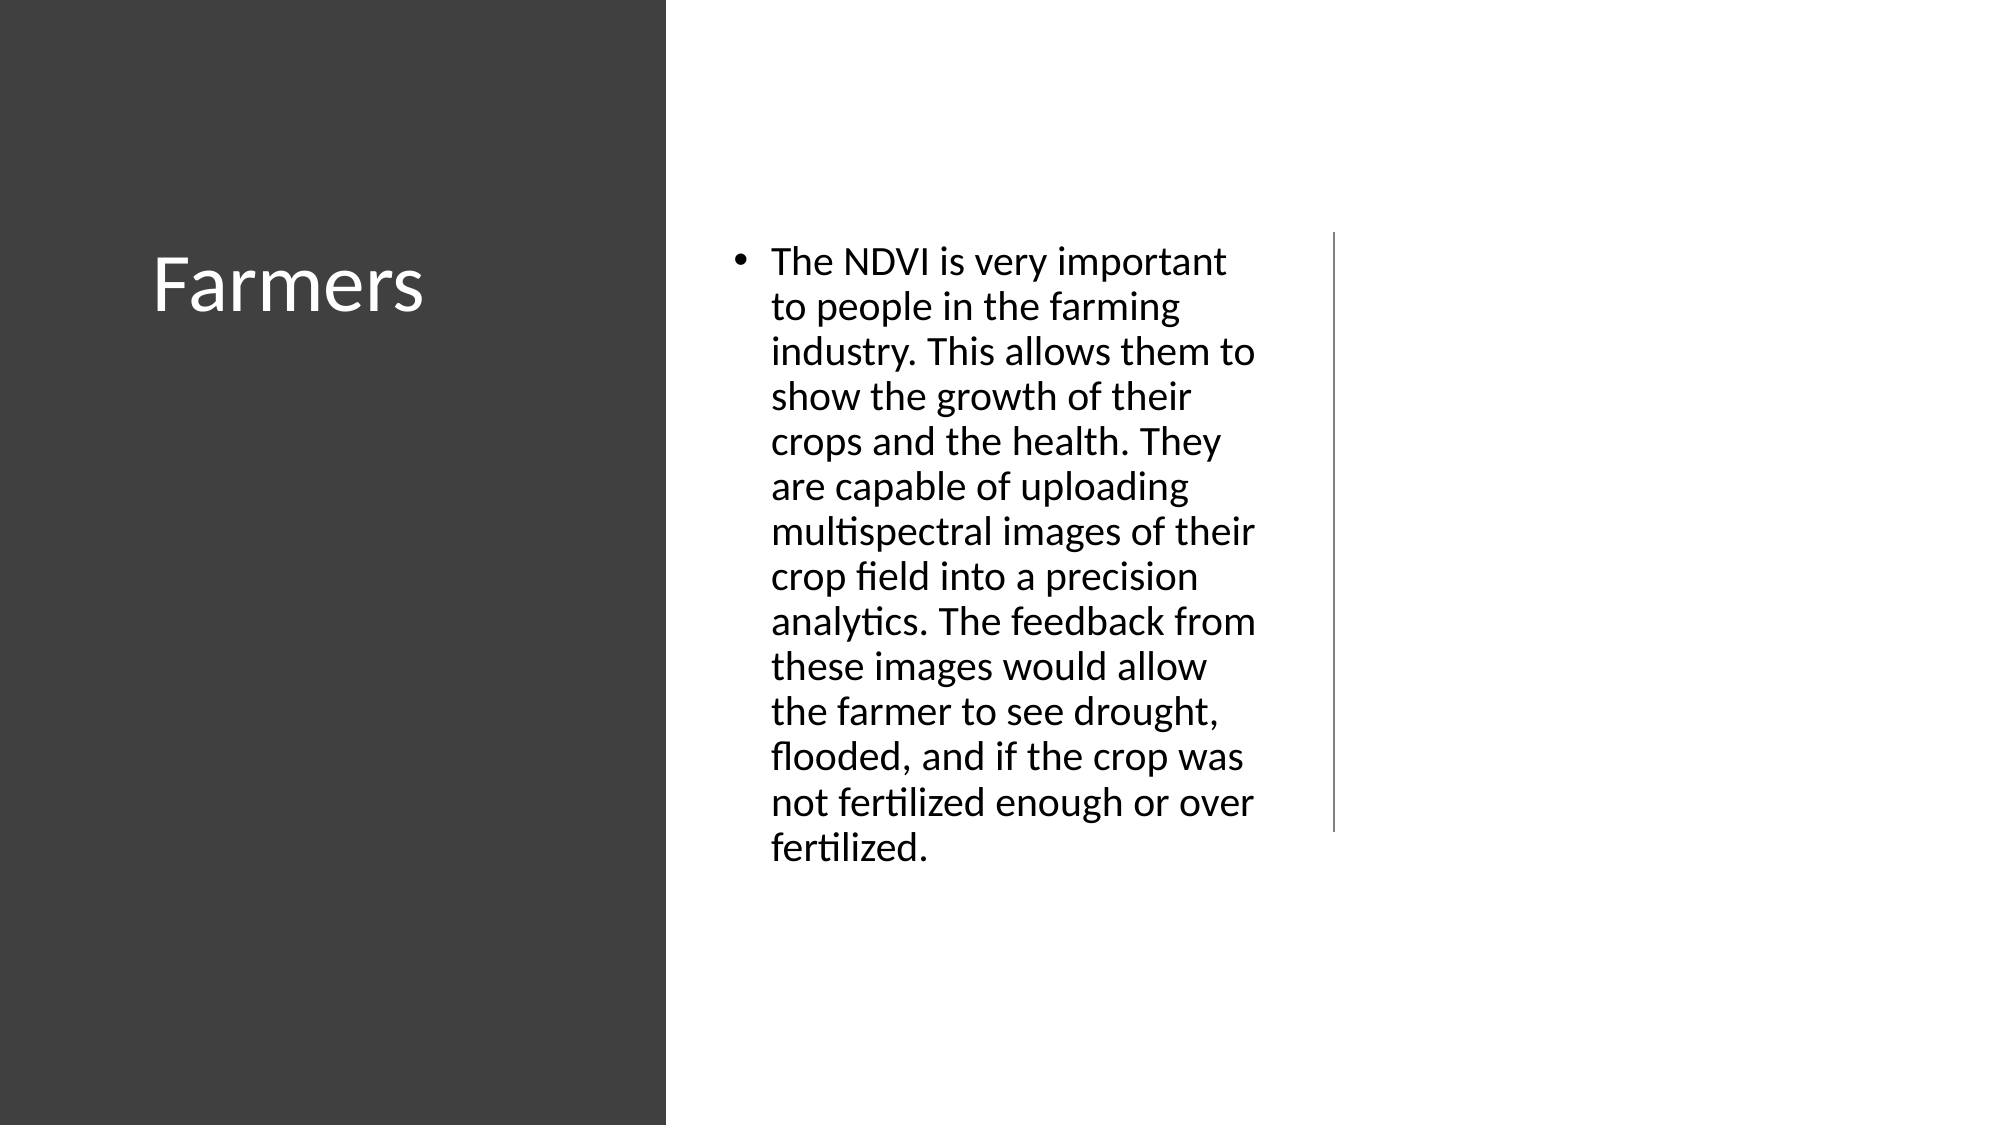

# Farmers
The NDVI is very important to people in the farming industry. This allows them to show the growth of their crops and the health. They are capable of uploading multispectral images of their crop field into a precision analytics. The feedback from these images would allow the farmer to see drought, flooded, and if the crop was not fertilized enough or over fertilized.